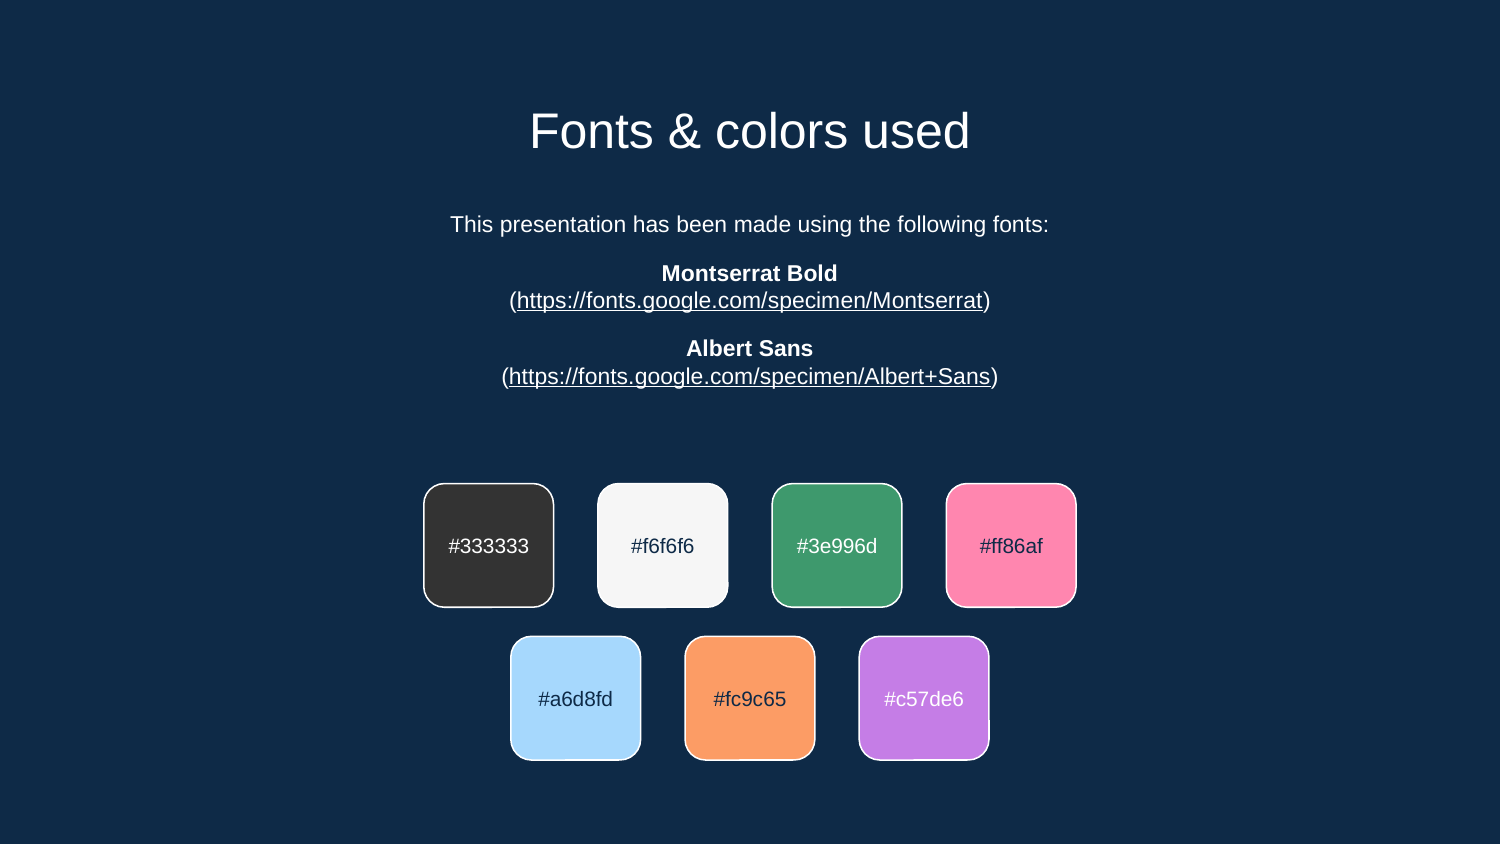

# Fonts & colors used
This presentation has been made using the following fonts:
Montserrat Bold
(https://fonts.google.com/specimen/Montserrat)
Albert Sans
(https://fonts.google.com/specimen/Albert+Sans)

#333333
#f6f6f6
#3e996d
#ff86af

#a6d8fd
#fc9c65
#c57de6